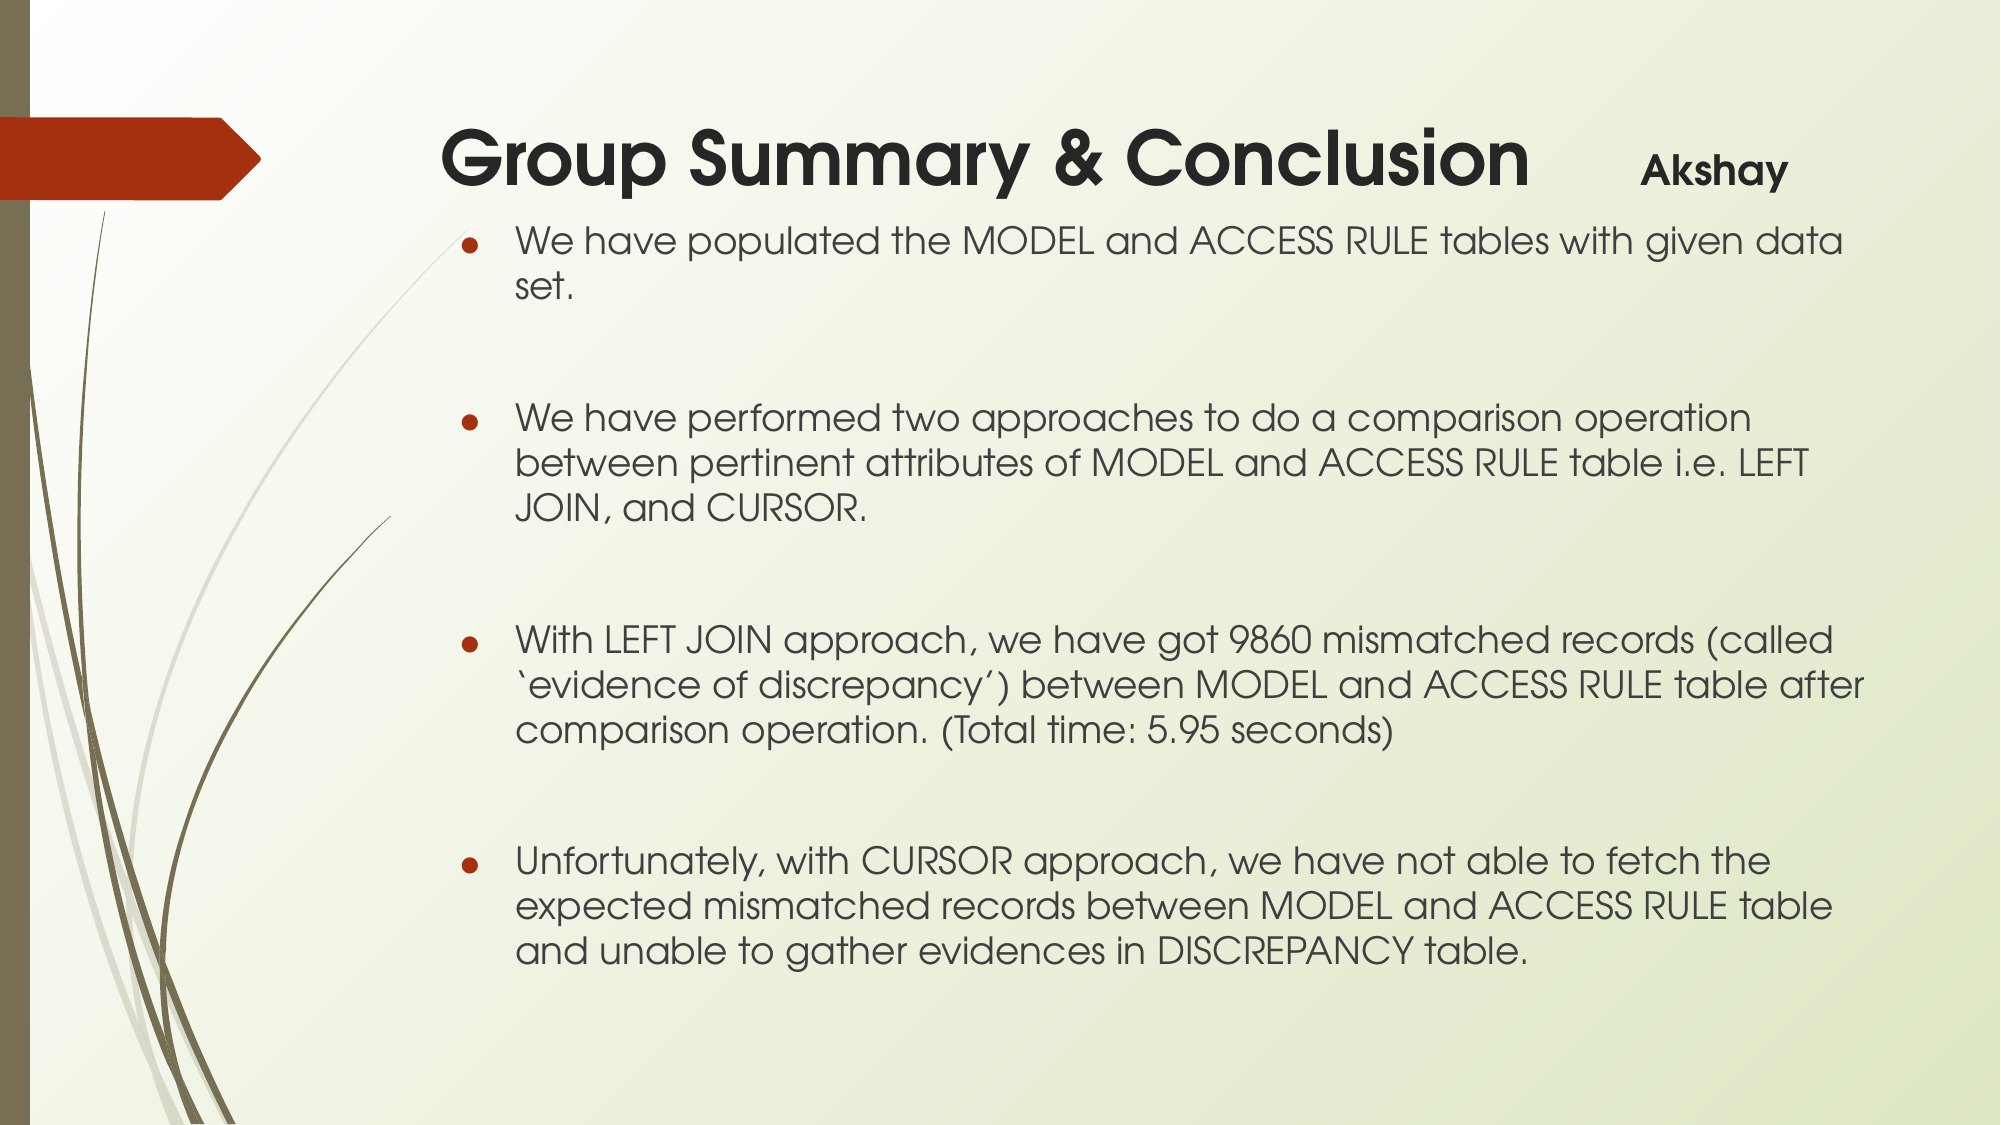

# Group Summary & Conclusion 	Akshay
We have populated the MODEL and ACCESS RULE tables with given data set.

We have performed two approaches to do a comparison operation between pertinent attributes of MODEL and ACCESS RULE table i.e. LEFT JOIN, and CURSOR.

With LEFT JOIN approach, we have got 9860 mismatched records (called ‘evidence of discrepancy’) between MODEL and ACCESS RULE table after comparison operation. (Total time: 5.95 seconds)

Unfortunately, with CURSOR approach, we have not able to fetch the expected mismatched records between MODEL and ACCESS RULE table and unable to gather evidences in DISCREPANCY table.